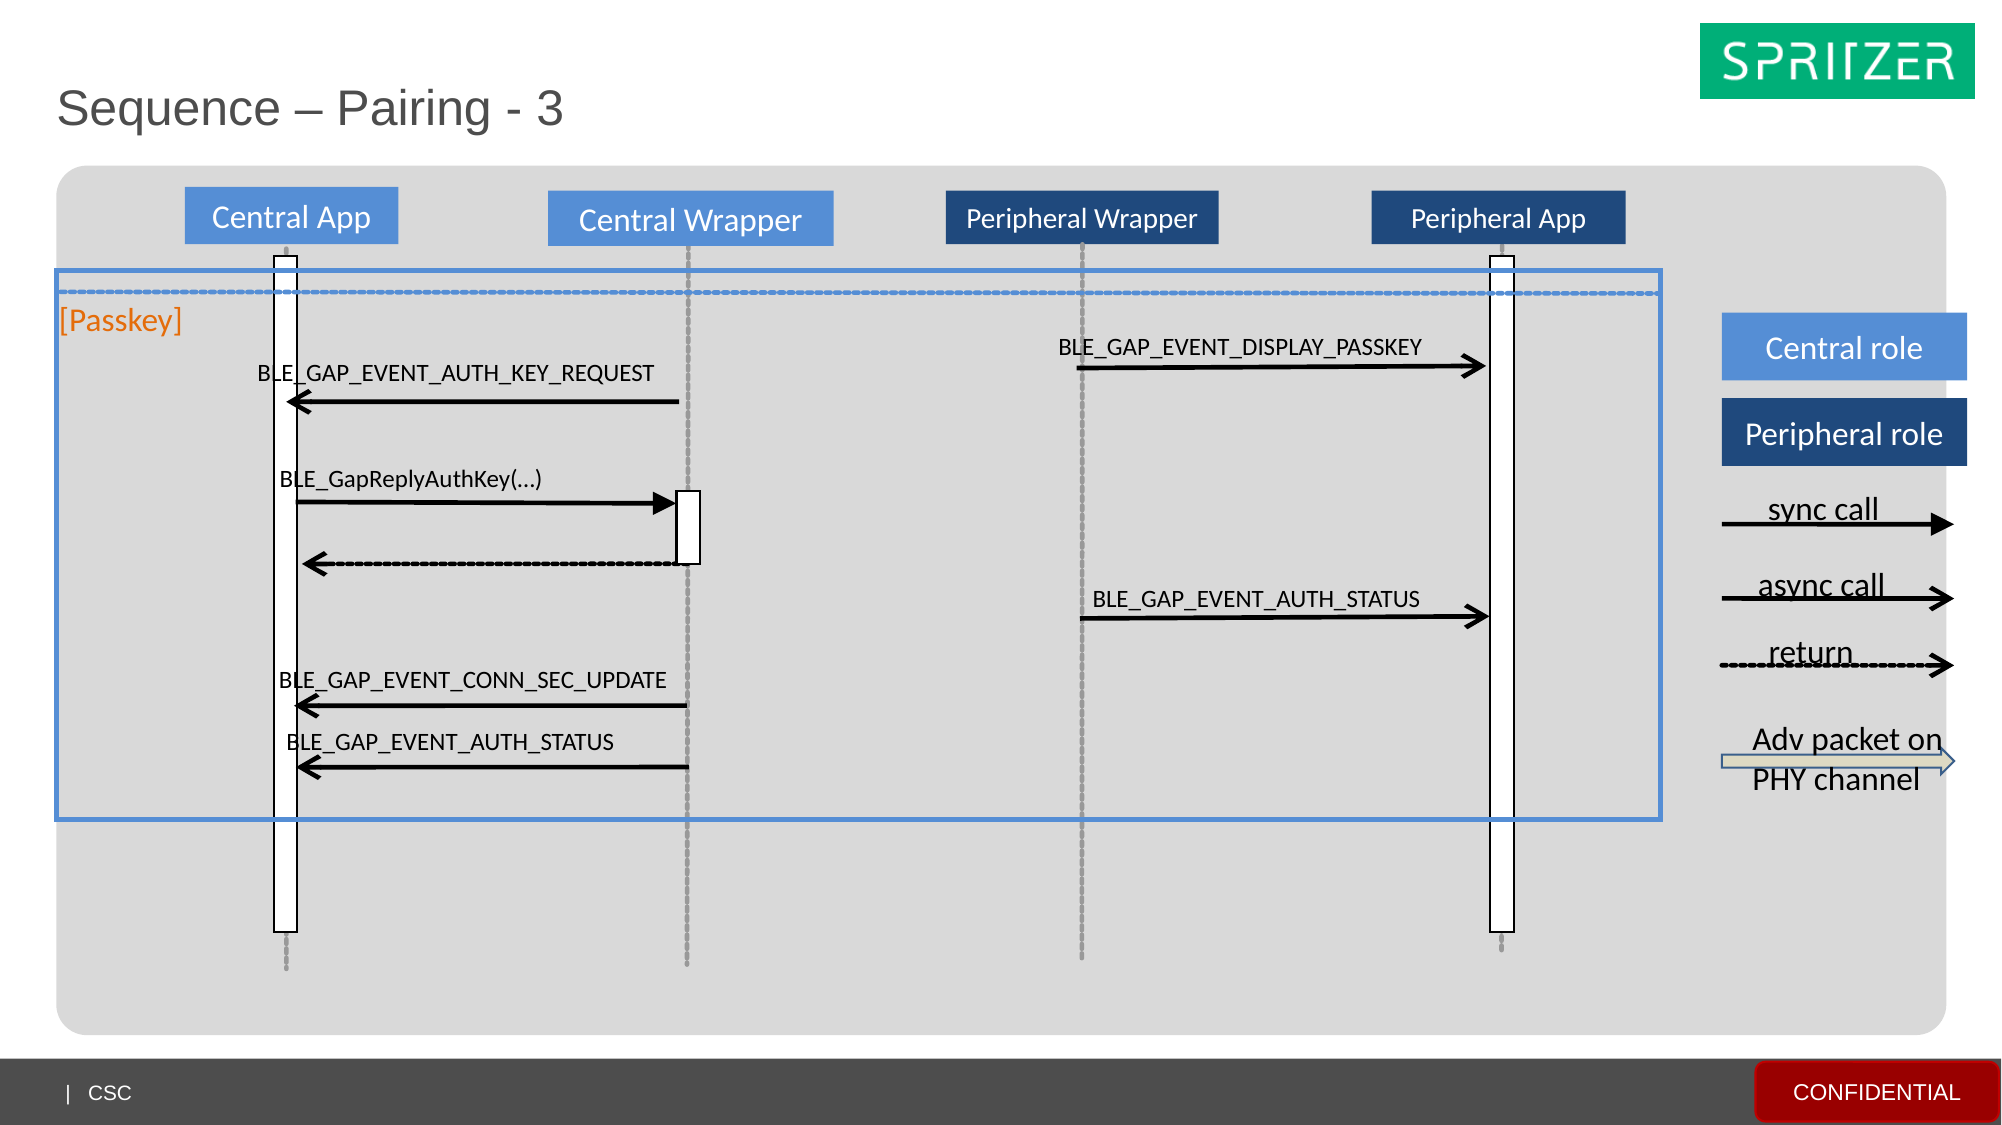

Sequence – Pairing - 3
Central App
Central Wrapper
Peripheral Wrapper
Peripheral App

[Passkey]
Central role
BLE_GAP_EVENT_DISPLAY_PASSKEY
BLE_GAP_EVENT_AUTH_KEY_REQUEST

Peripheral role

BLE_GapReplyAuthKey(…)
sync call

async call

BLE_GAP_EVENT_AUTH_STATUS

return
BLE_GAP_EVENT_CONN_SEC_UPDATE

Adv packet on PHY channel
BLE_GAP_EVENT_AUTH_STATUS